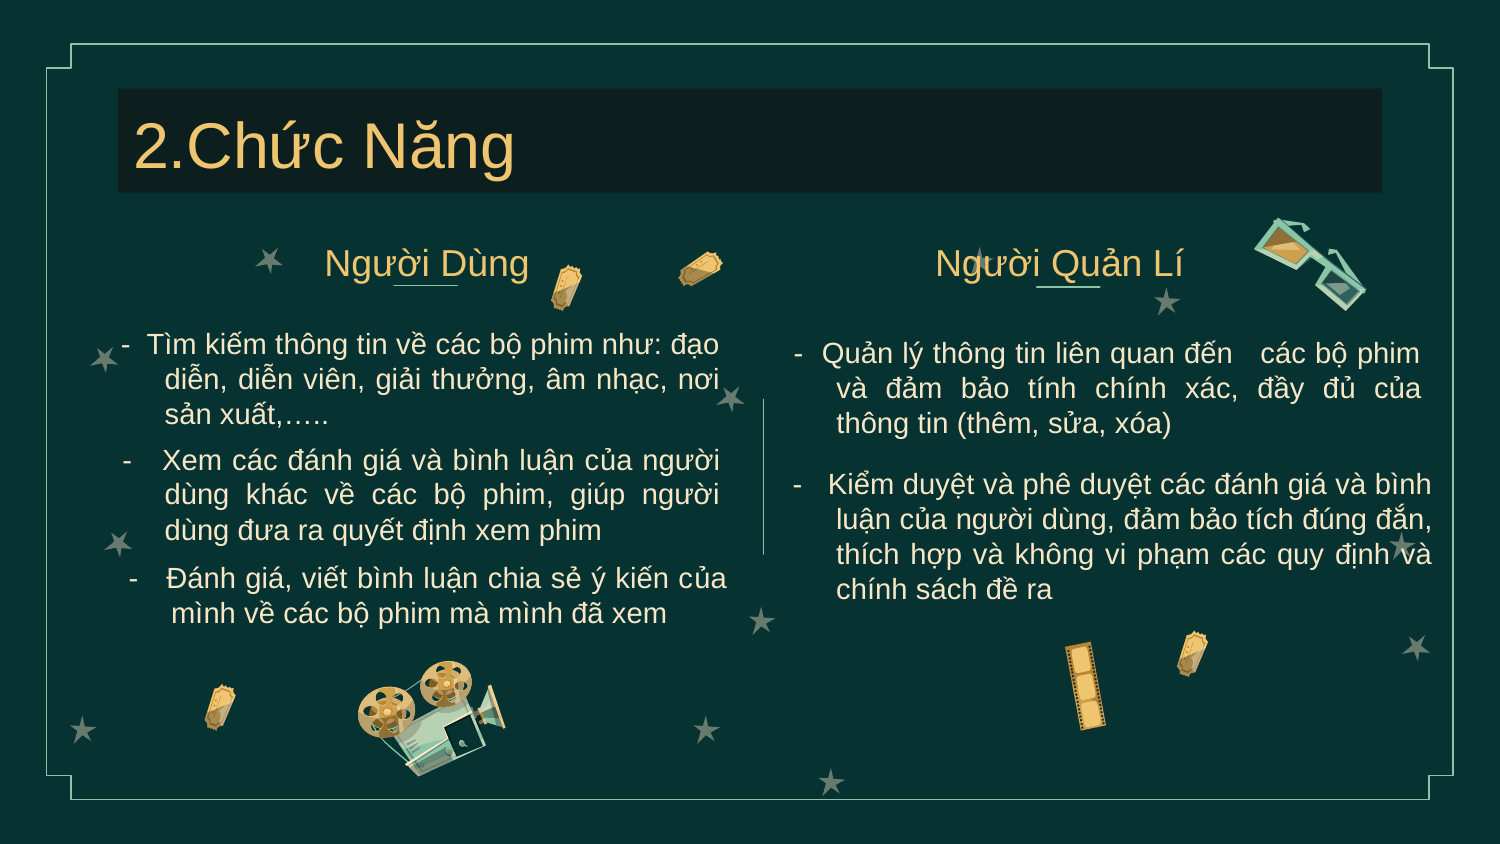

2.Chức Năng
# Người Dùng
Người Quản Lí

 -  Tìm kiếm thông tin về các bộ phim như: đạo diễn, diễn viên, giải thưởng, âm nhạc, nơi sản xuất,…..
 -  Quản lý thông tin liên quan đến   các bộ phim và đảm bảo tính chính xác, đầy đủ của thông tin (thêm, sửa, xóa)
 -   Xem các đánh giá và bình luận của người dùng khác về các bộ phim, giúp người dùng đưa ra quyết định xem phim
 -   Kiểm duyệt và phê duyệt các đánh giá và bình luận của người dùng, đảm bảo tích đúng đắn, thích hợp và không vi phạm các quy định và chính sách đề ra
 -   Đánh giá, viết bình luận chia sẻ ý kiến của mình về các bộ phim mà mình đã xem